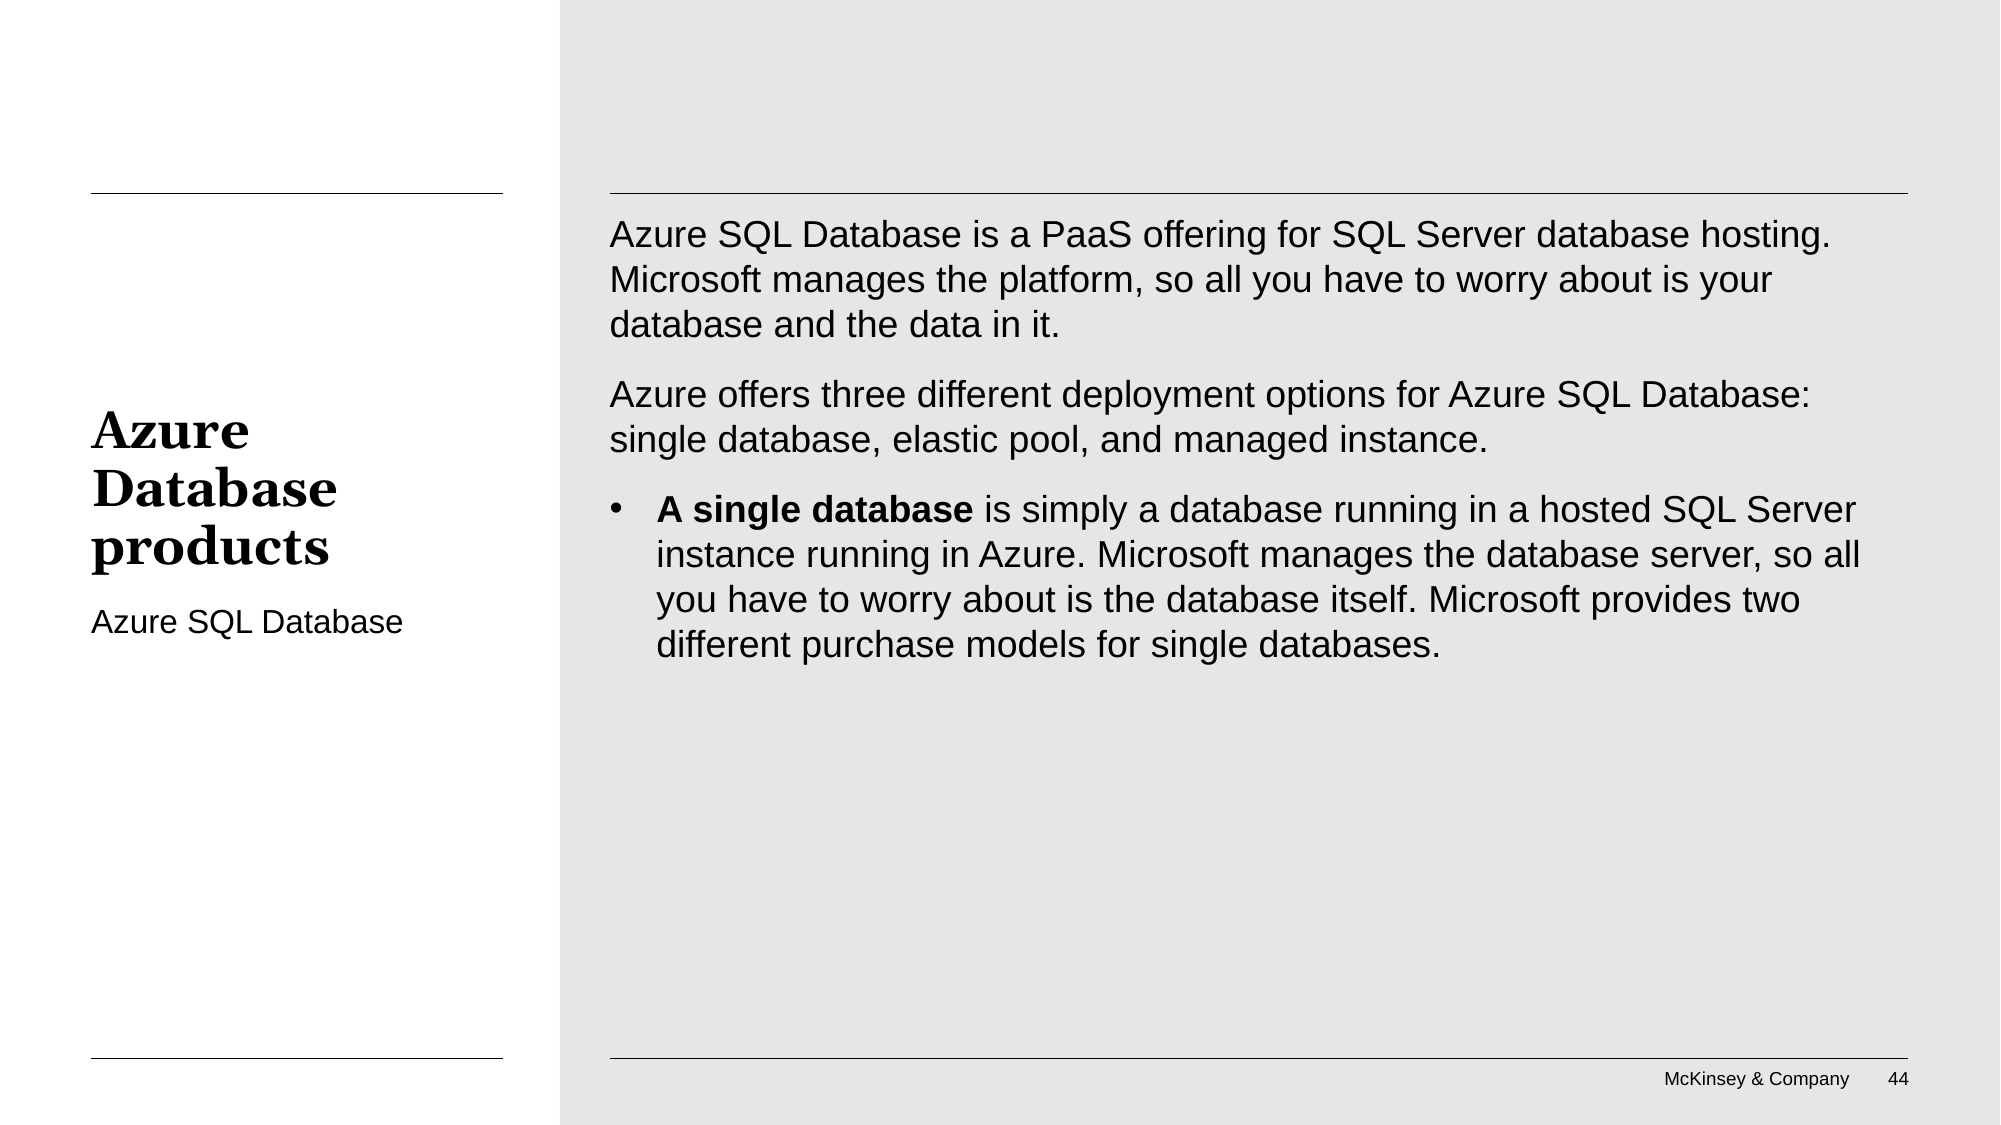

Azure SQL Database is a PaaS offering for SQL Server database hosting. Microsoft manages the platform, so all you have to worry about is your database and the data in it.
Azure offers three different deployment options for Azure SQL Database: single database, elastic pool, and managed instance.
A single database is simply a database running in a hosted SQL Server instance running in Azure. Microsoft manages the database server, so all you have to worry about is the database itself. Microsoft provides two different purchase models for single databases.
# Azure Database products
Azure SQL Database